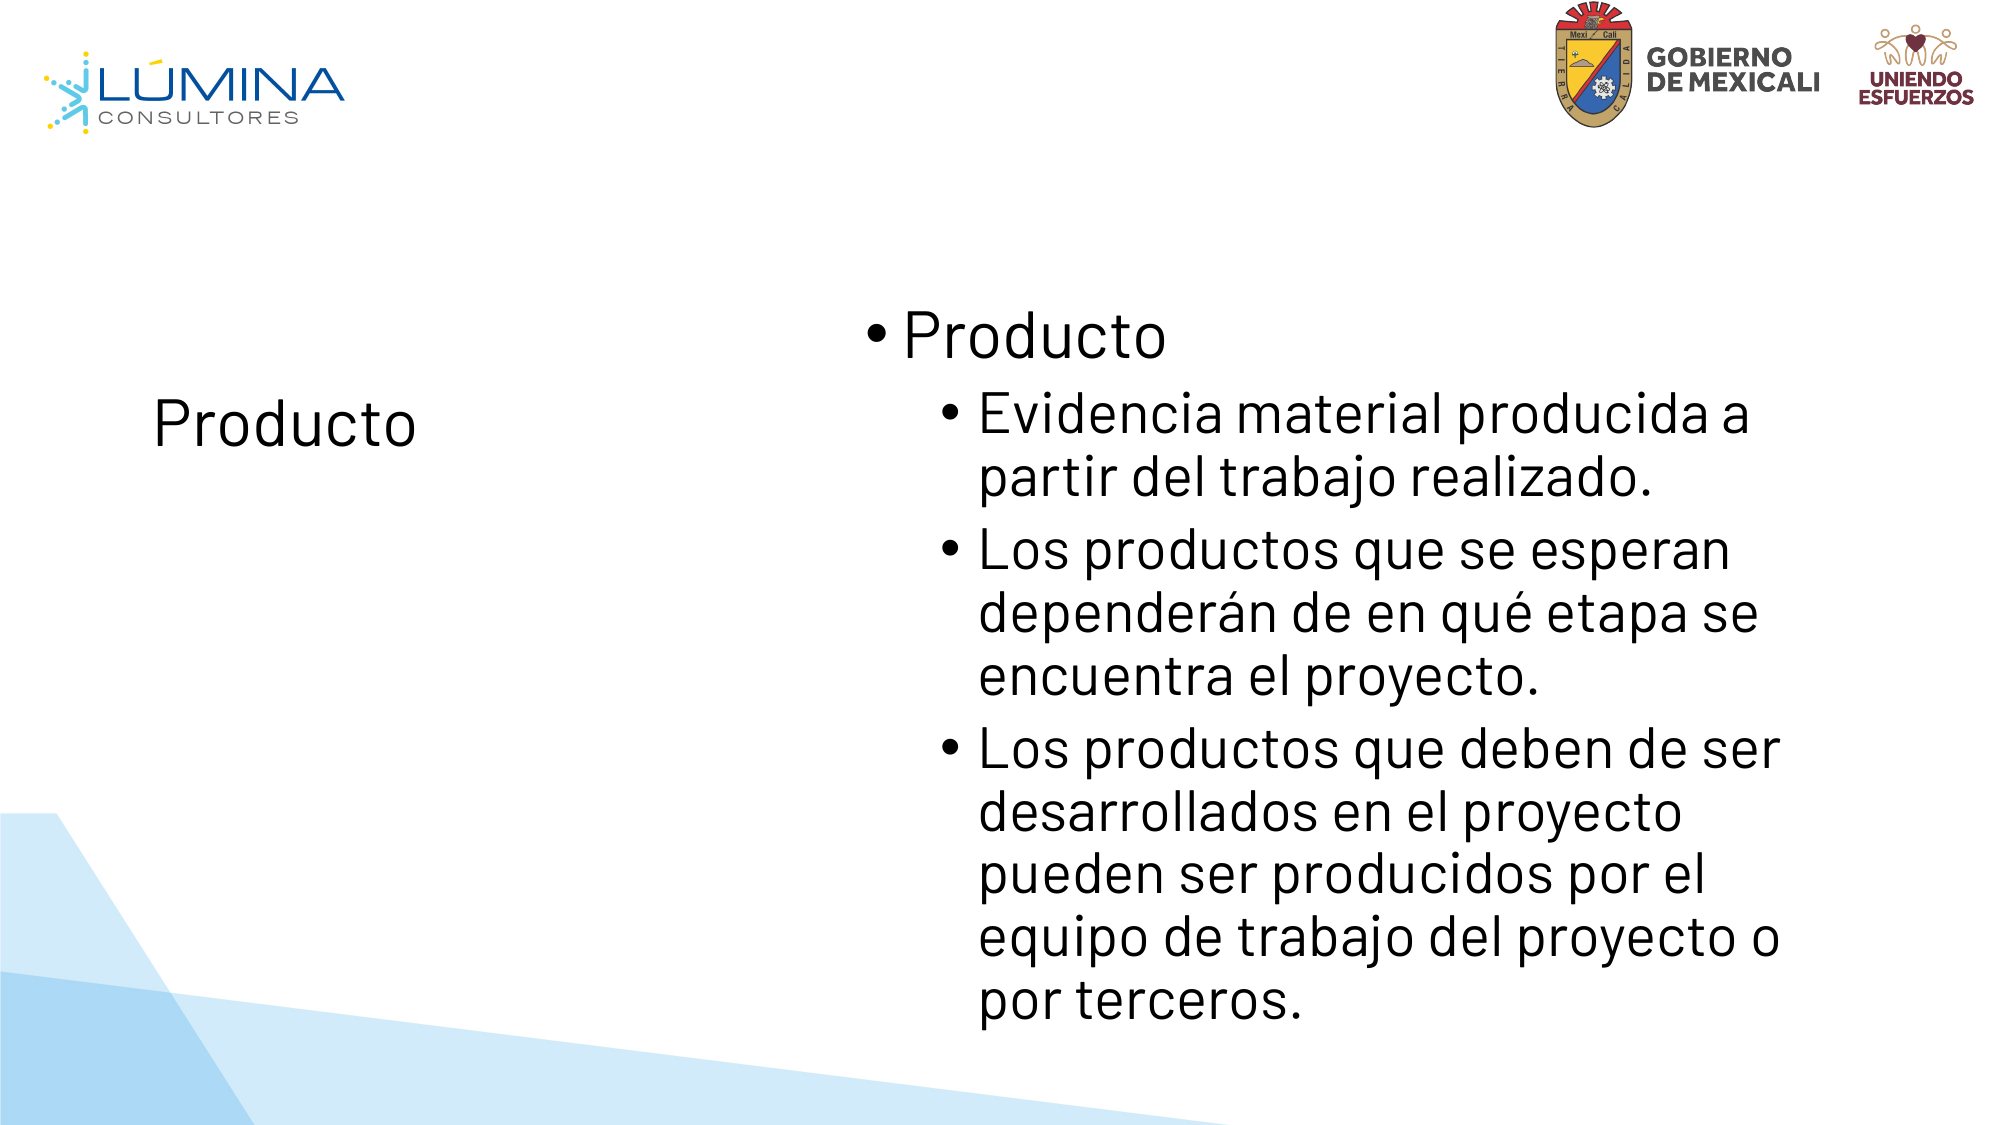

# Producto
Producto
Evidencia material producida a partir del trabajo realizado.
Los productos que se esperan dependerán de en qué etapa se encuentra el proyecto.
Los productos que deben de ser desarrollados en el proyecto pueden ser producidos por el equipo de trabajo del proyecto o por terceros.